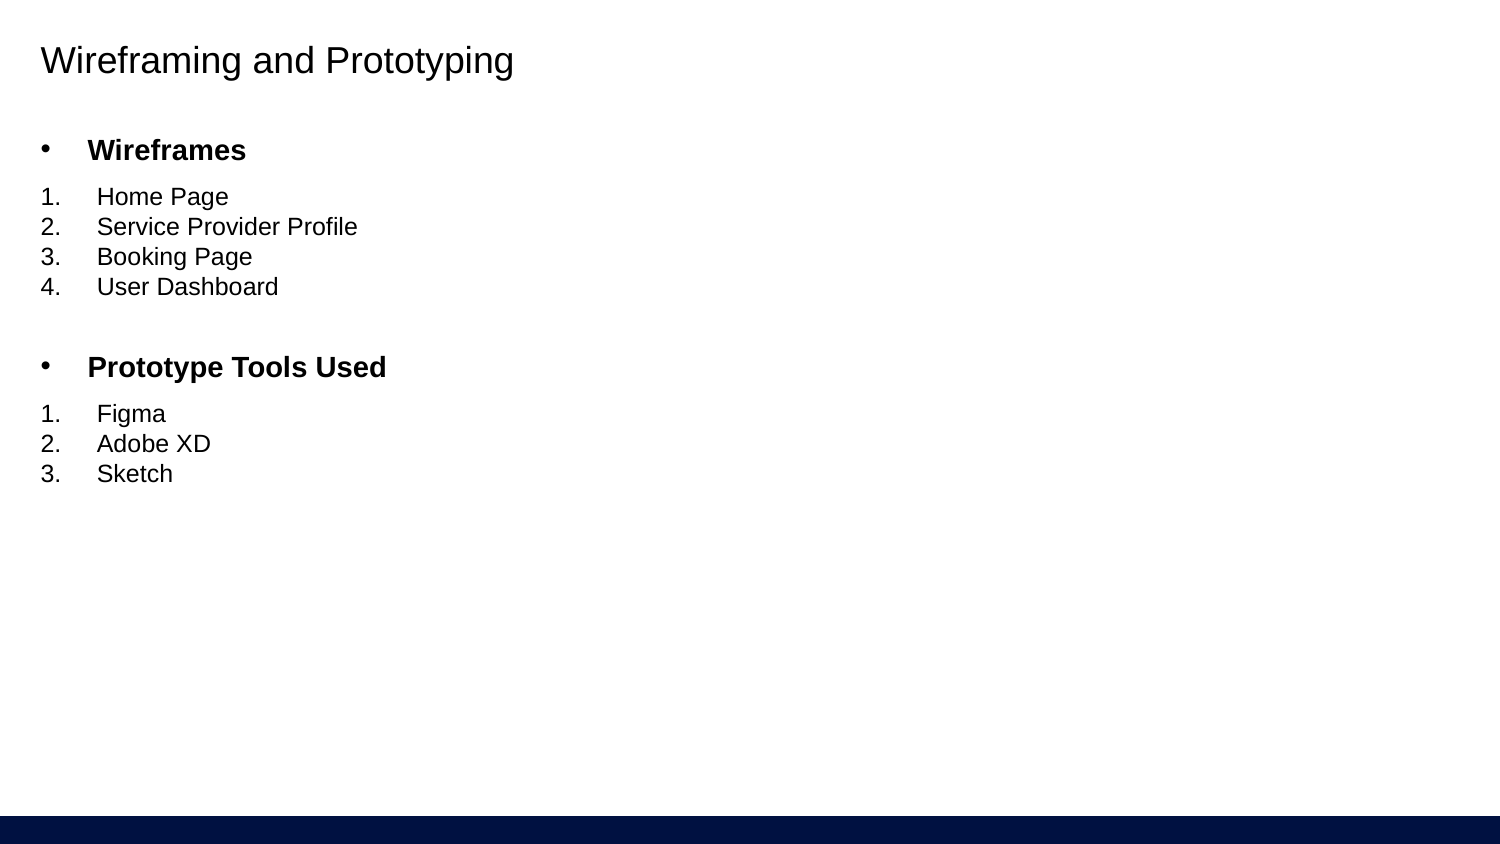

Wireframing and Prototyping
Wireframes
Home Page
Service Provider Profile
Booking Page
User Dashboard

Prototype Tools Used
Figma
Adobe XD
Sketch